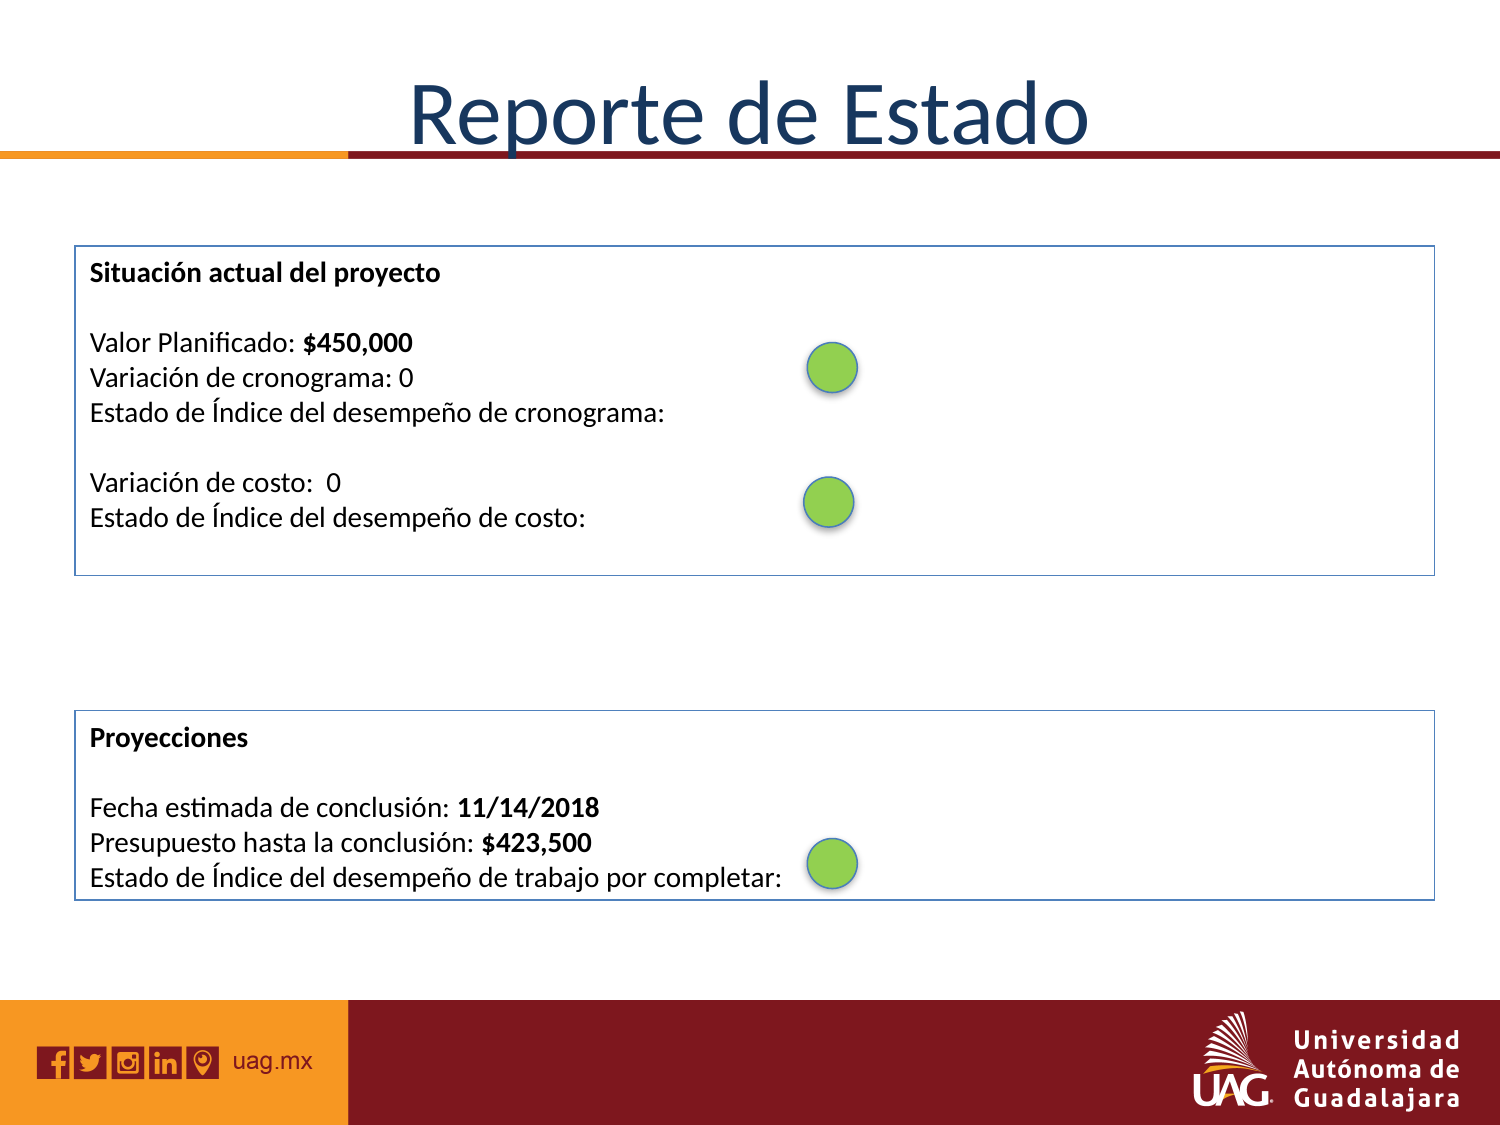

# Reporte de Estado
Situación actual del proyecto

Valor Planificado: $450,000
Variación de cronograma: 0
Estado de Índice del desempeño de cronograma:

Variación de costo:  0
Estado de Índice del desempeño de costo:

Proyecciones

Fecha estimada de conclusión: 11/14/2018
Presupuesto hasta la conclusión: $423,500
Estado de Índice del desempeño de trabajo por completar: